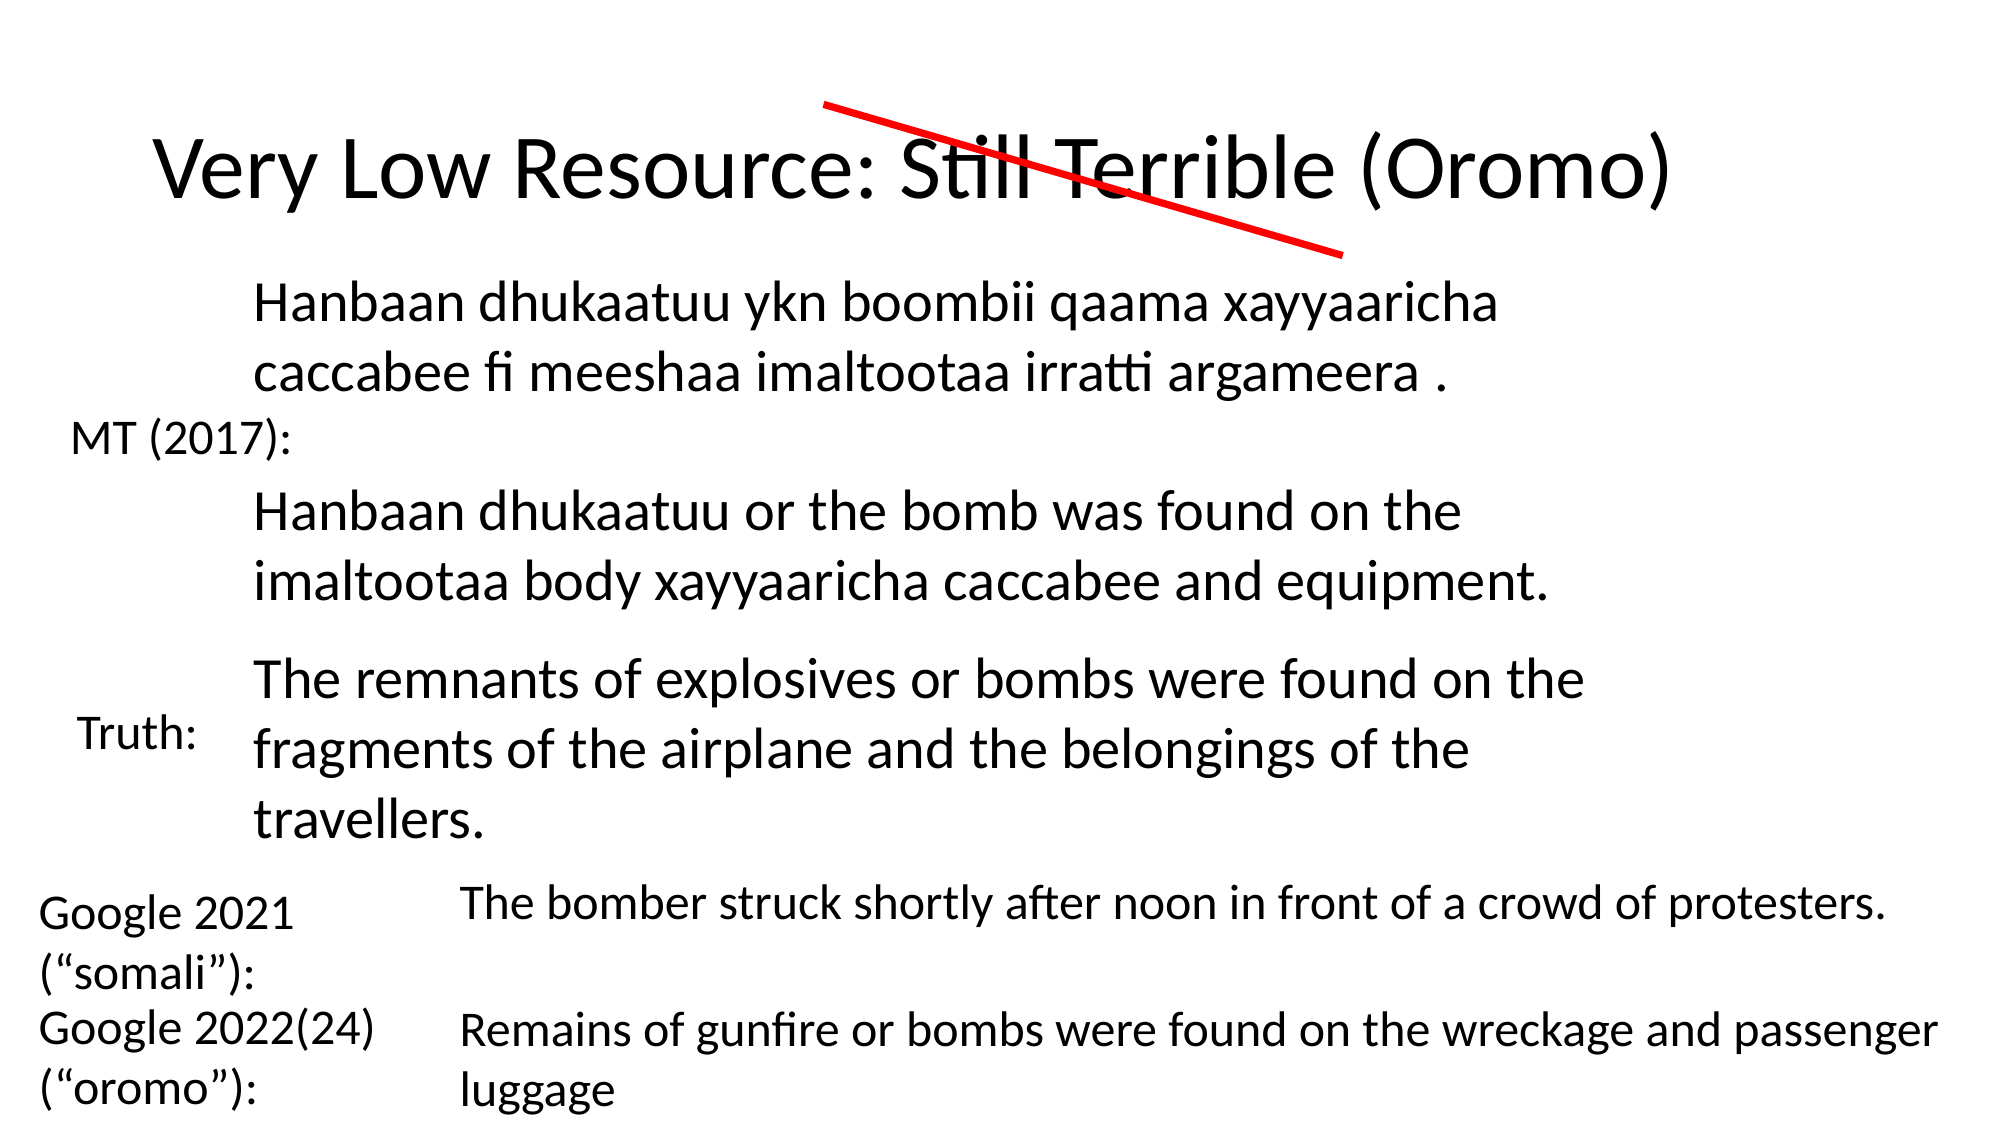

# Very Low Resource: Still Terrible (Oromo)
Hanbaan dhukaatuu ykn boombii qaama xayyaaricha caccabee fi meeshaa imaltootaa irratti argameera .
MT (2017):
Hanbaan dhukaatuu or the bomb was found on the imaltootaa body xayyaaricha caccabee and equipment.
The remnants of explosives or bombs were found on the fragments of the airplane and the belongings of the travellers.
Truth:
The bomber struck shortly after noon in front of a crowd of protesters.
Google 2021
(“somali”):
Google 2022(24)
(“oromo”):
Remains of gunfire or bombs were found on the wreckage and passenger luggage